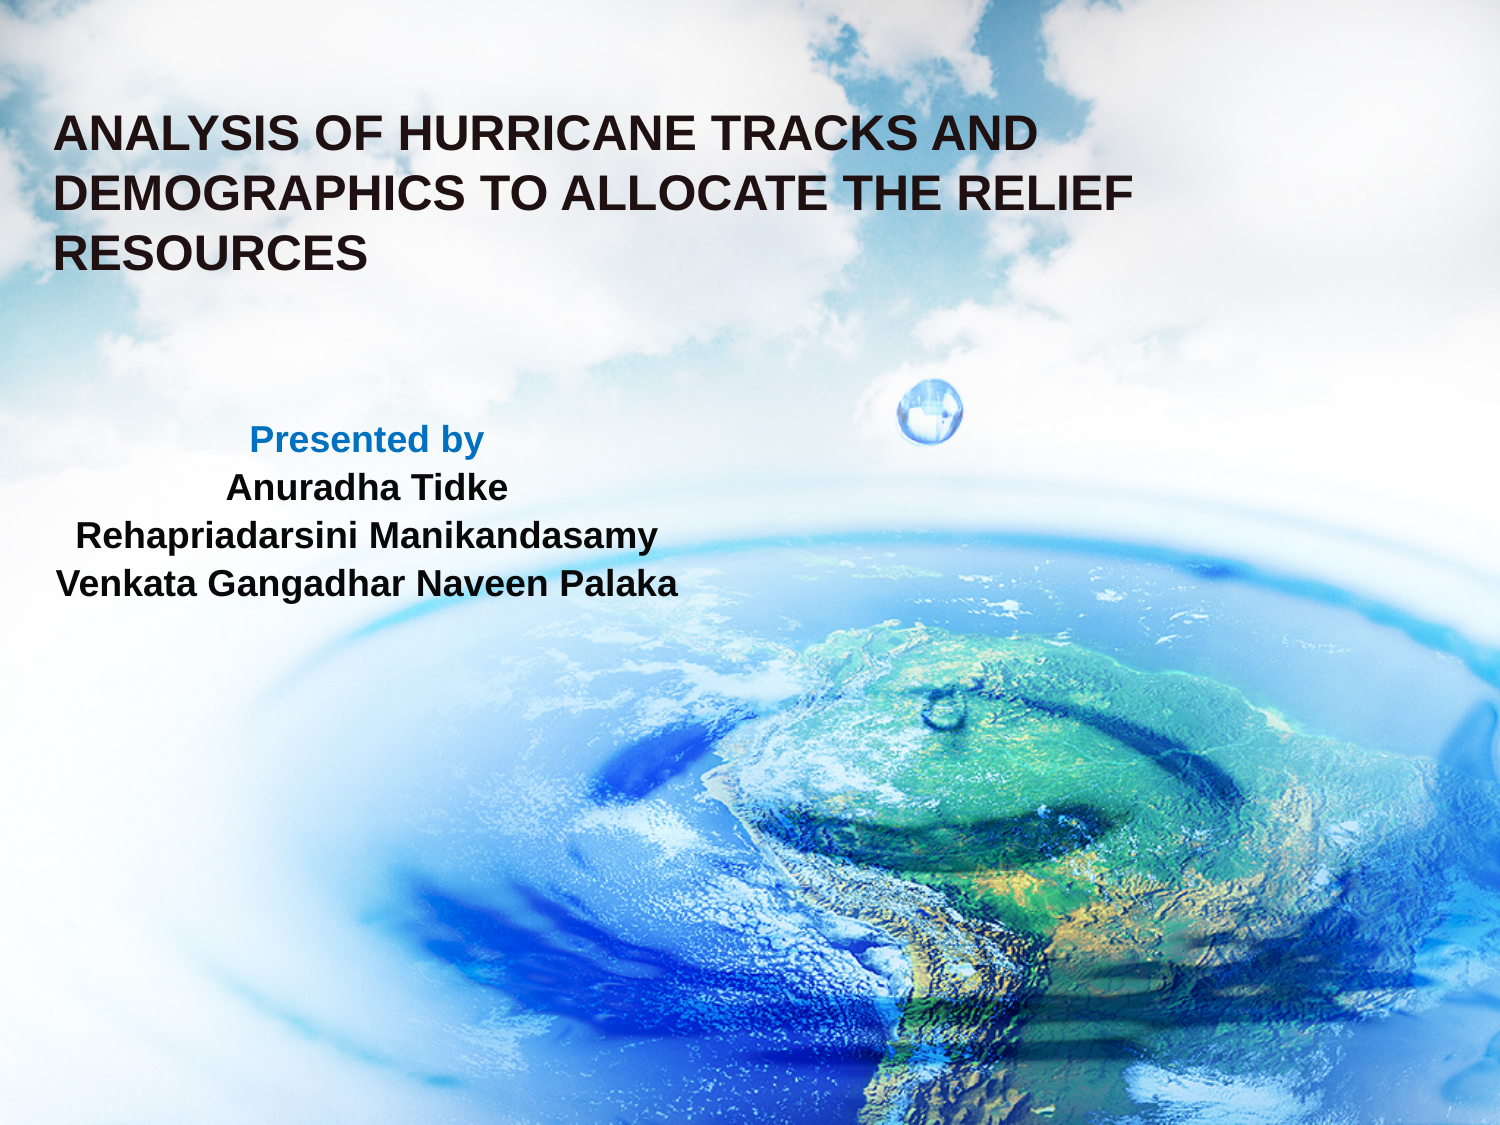

# ANALYSIS OF HURRICANE TRACKS AND DEMOGRAPHICS TO ALLOCATE THE RELIEF RESOURCES
Presented by
Anuradha Tidke
Rehapriadarsini Manikandasamy
Venkata Gangadhar Naveen Palaka